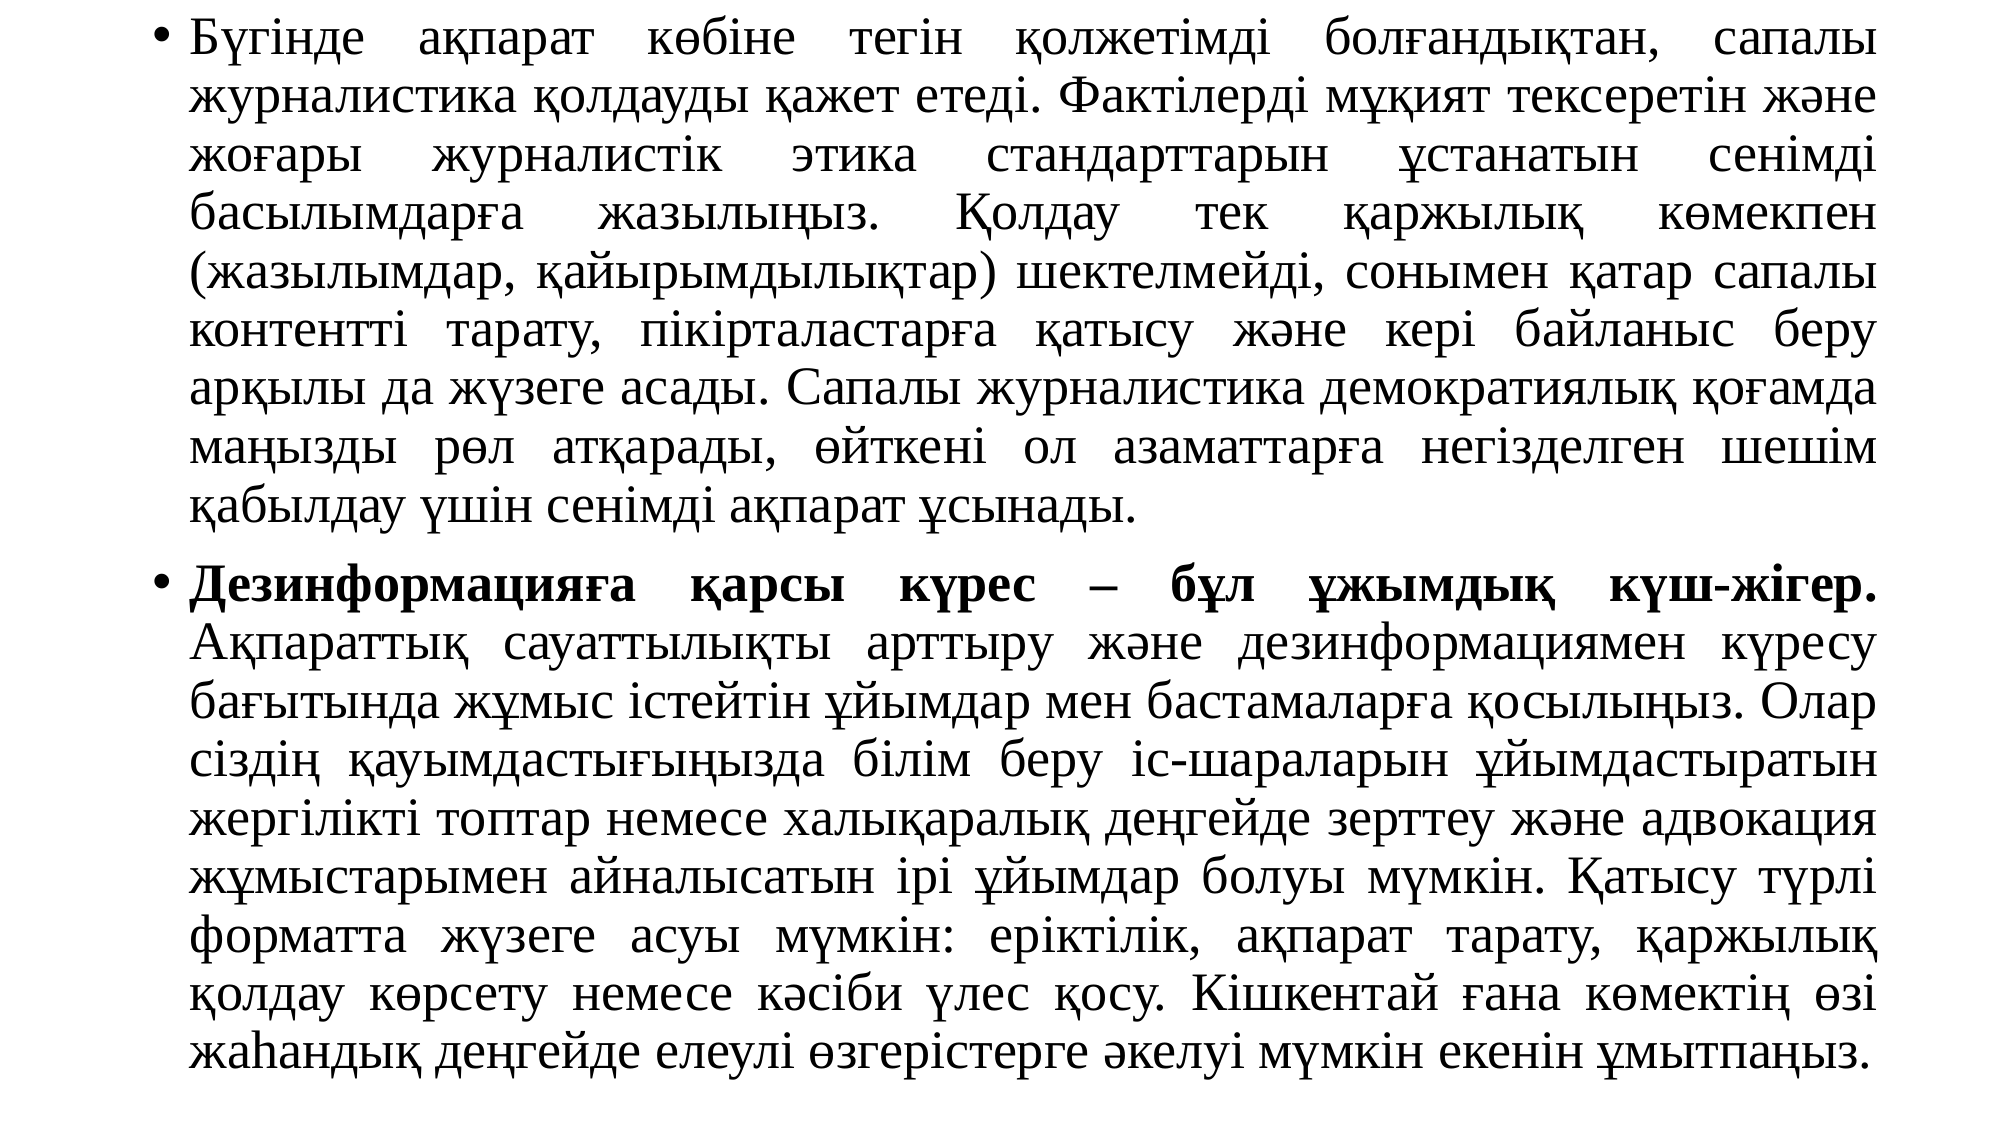

Бүгінде ақпарат көбіне тегін қолжетімді болғандықтан, сапалы журналистика қолдауды қажет етеді. Фактілерді мұқият тексеретін және жоғары журналистік этика стандарттарын ұстанатын сенімді басылымдарға жазылыңыз. Қолдау тек қаржылық көмекпен (жазылымдар, қайырымдылықтар) шектелмейді, сонымен қатар сапалы контентті тарату, пікірталастарға қатысу және кері байланыс беру арқылы да жүзеге асады. Сапалы журналистика демократиялық қоғамда маңызды рөл атқарады, өйткені ол азаматтарға негізделген шешім қабылдау үшін сенімді ақпарат ұсынады.
Дезинформацияға қарсы күрес – бұл ұжымдық күш-жігер. Ақпараттық сауаттылықты арттыру және дезинформациямен күресу бағытында жұмыс істейтін ұйымдар мен бастамаларға қосылыңыз. Олар сіздің қауымдастығыңызда білім беру іс-шараларын ұйымдастыратын жергілікті топтар немесе халықаралық деңгейде зерттеу және адвокация жұмыстарымен айналысатын ірі ұйымдар болуы мүмкін. Қатысу түрлі форматта жүзеге асуы мүмкін: еріктілік, ақпарат тарату, қаржылық қолдау көрсету немесе кәсіби үлес қосу. Кішкентай ғана көмектің өзі жаһандық деңгейде елеулі өзгерістерге әкелуі мүмкін екенін ұмытпаңыз.